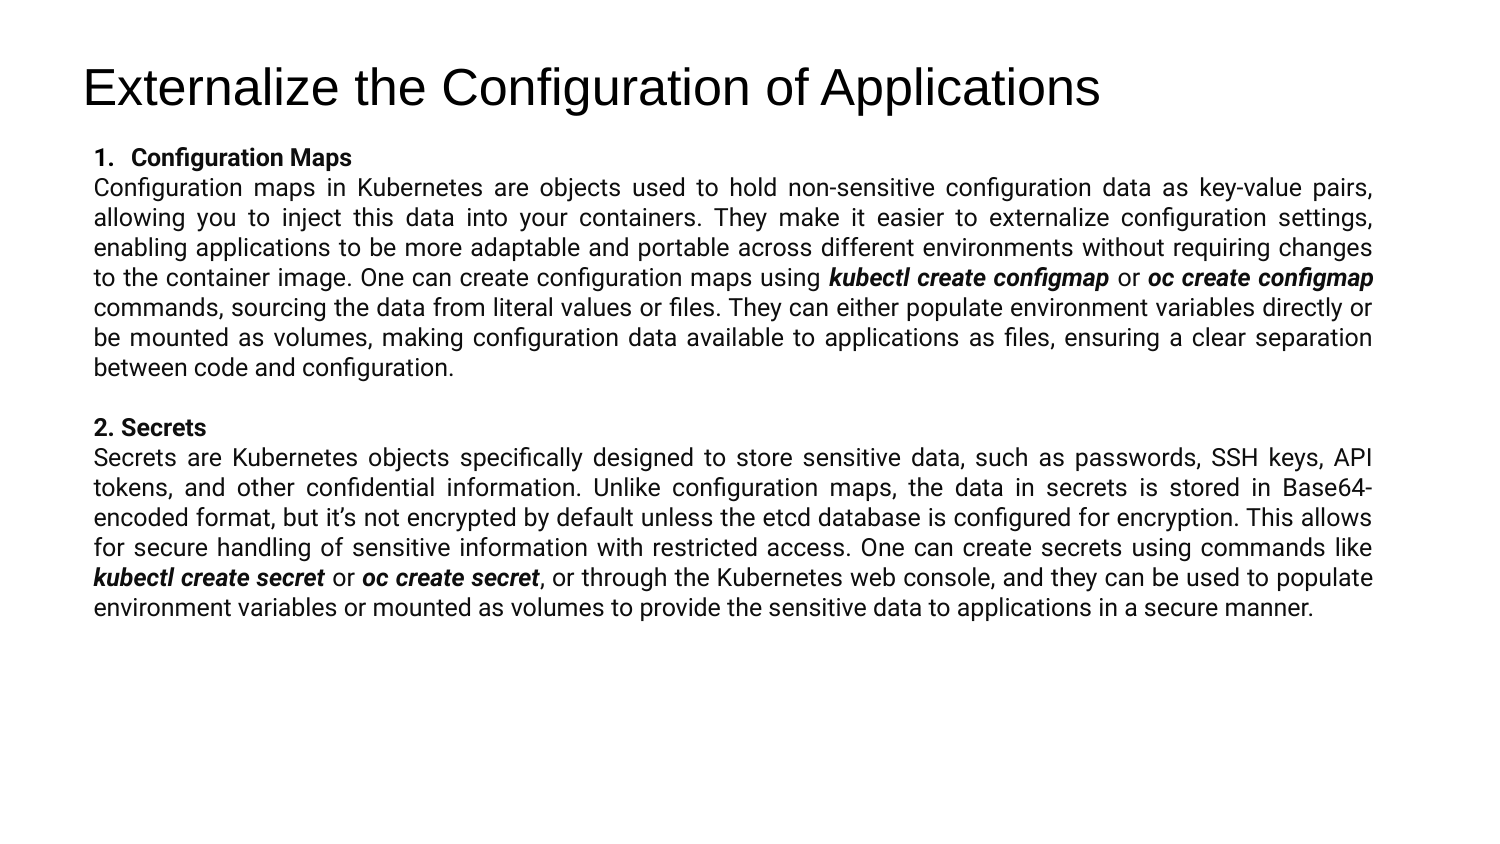

# Externalize the Configuration of Applications
Configuration Maps
Configuration maps in Kubernetes are objects used to hold non-sensitive configuration data as key-value pairs, allowing you to inject this data into your containers. They make it easier to externalize configuration settings, enabling applications to be more adaptable and portable across different environments without requiring changes to the container image. One can create configuration maps using kubectl create configmap or oc create configmap commands, sourcing the data from literal values or files. They can either populate environment variables directly or be mounted as volumes, making configuration data available to applications as files, ensuring a clear separation between code and configuration.

2. Secrets
Secrets are Kubernetes objects specifically designed to store sensitive data, such as passwords, SSH keys, API tokens, and other confidential information. Unlike configuration maps, the data in secrets is stored in Base64-encoded format, but it’s not encrypted by default unless the etcd database is configured for encryption. This allows for secure handling of sensitive information with restricted access. One can create secrets using commands like kubectl create secret or oc create secret, or through the Kubernetes web console, and they can be used to populate environment variables or mounted as volumes to provide the sensitive data to applications in a secure manner.